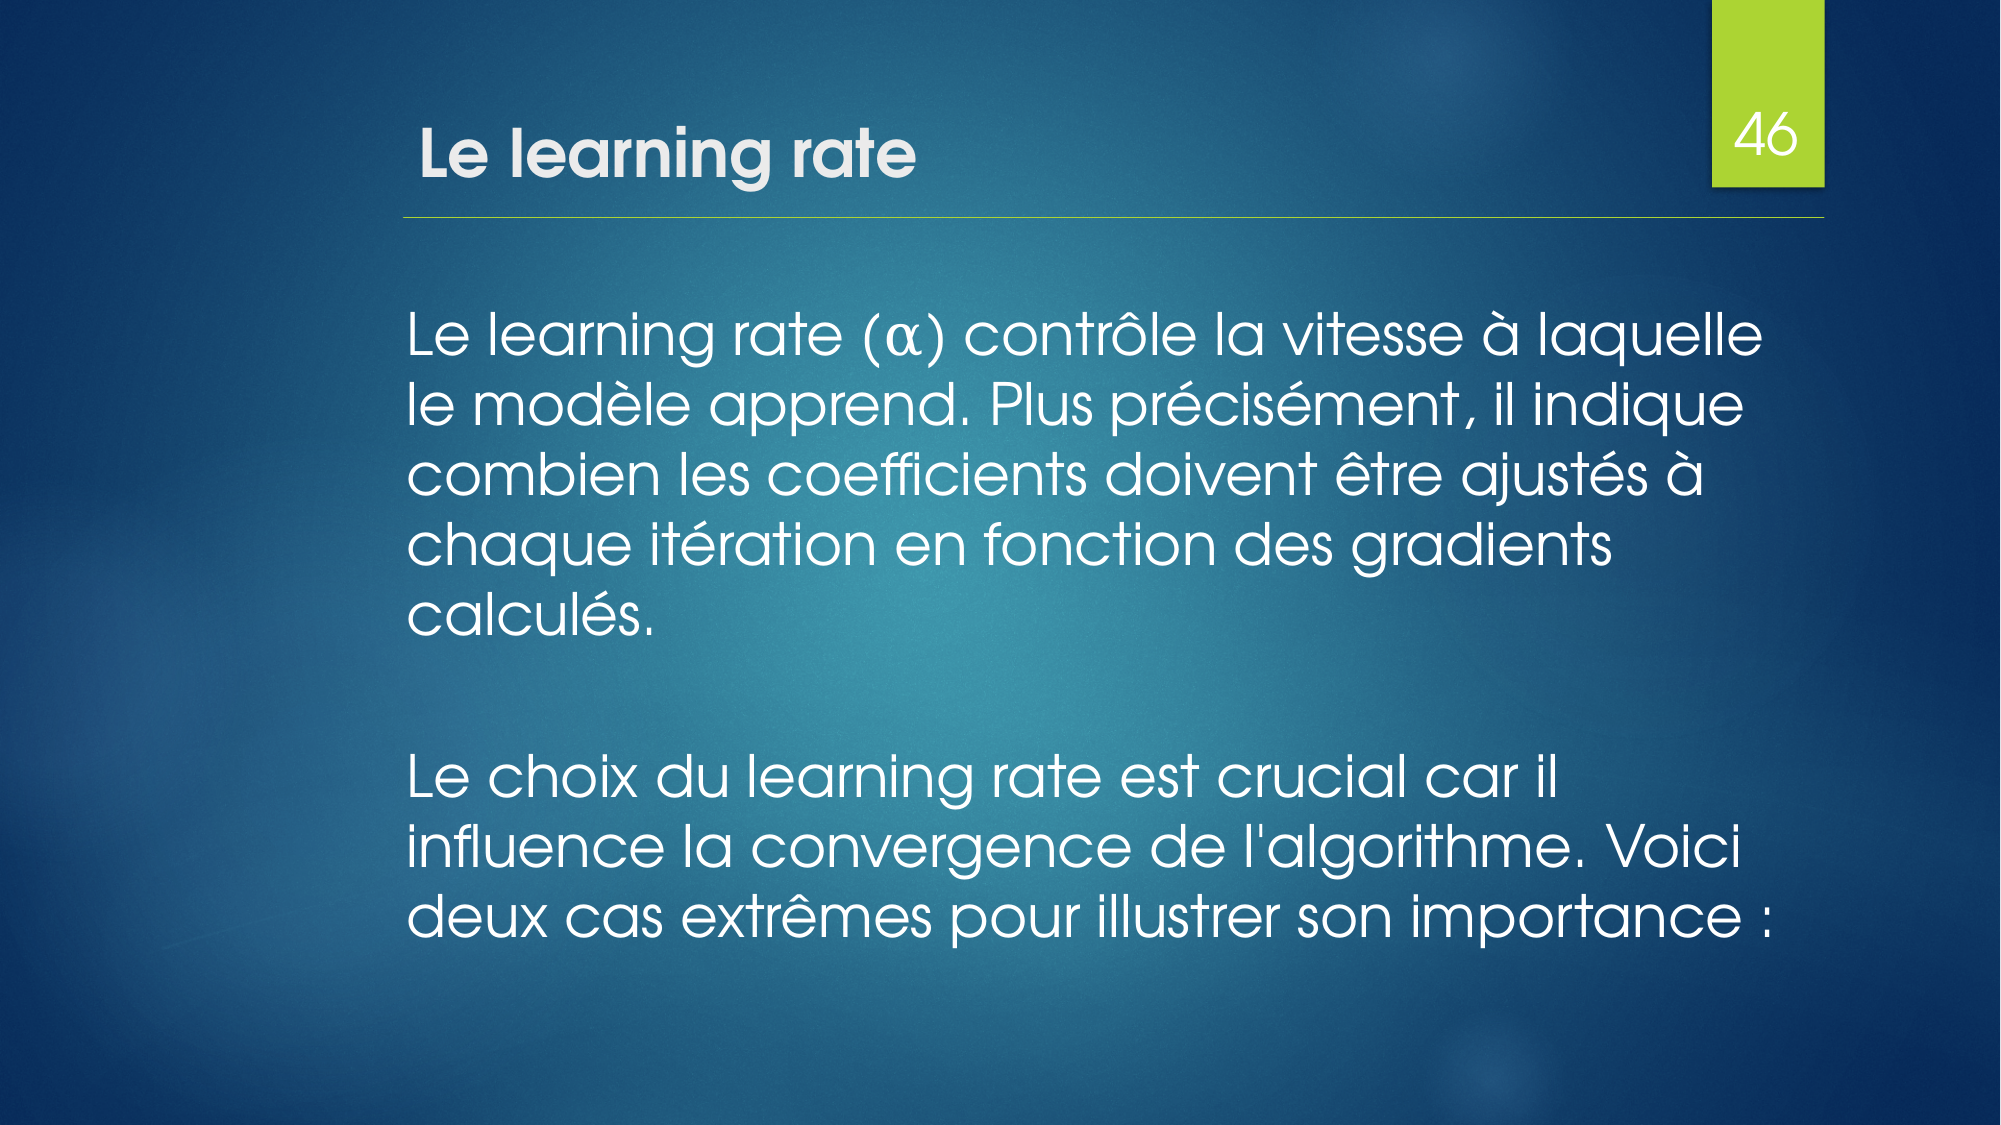

46
# Le learning rate
Le learning rate (α) contrôle la vitesse à laquelle le modèle apprend. Plus précisément, il indique combien les coefficients doivent être ajustés à chaque itération en fonction des gradients calculés.
Le choix du learning rate est crucial car il influence la convergence de l'algorithme. Voici deux cas extrêmes pour illustrer son importance :